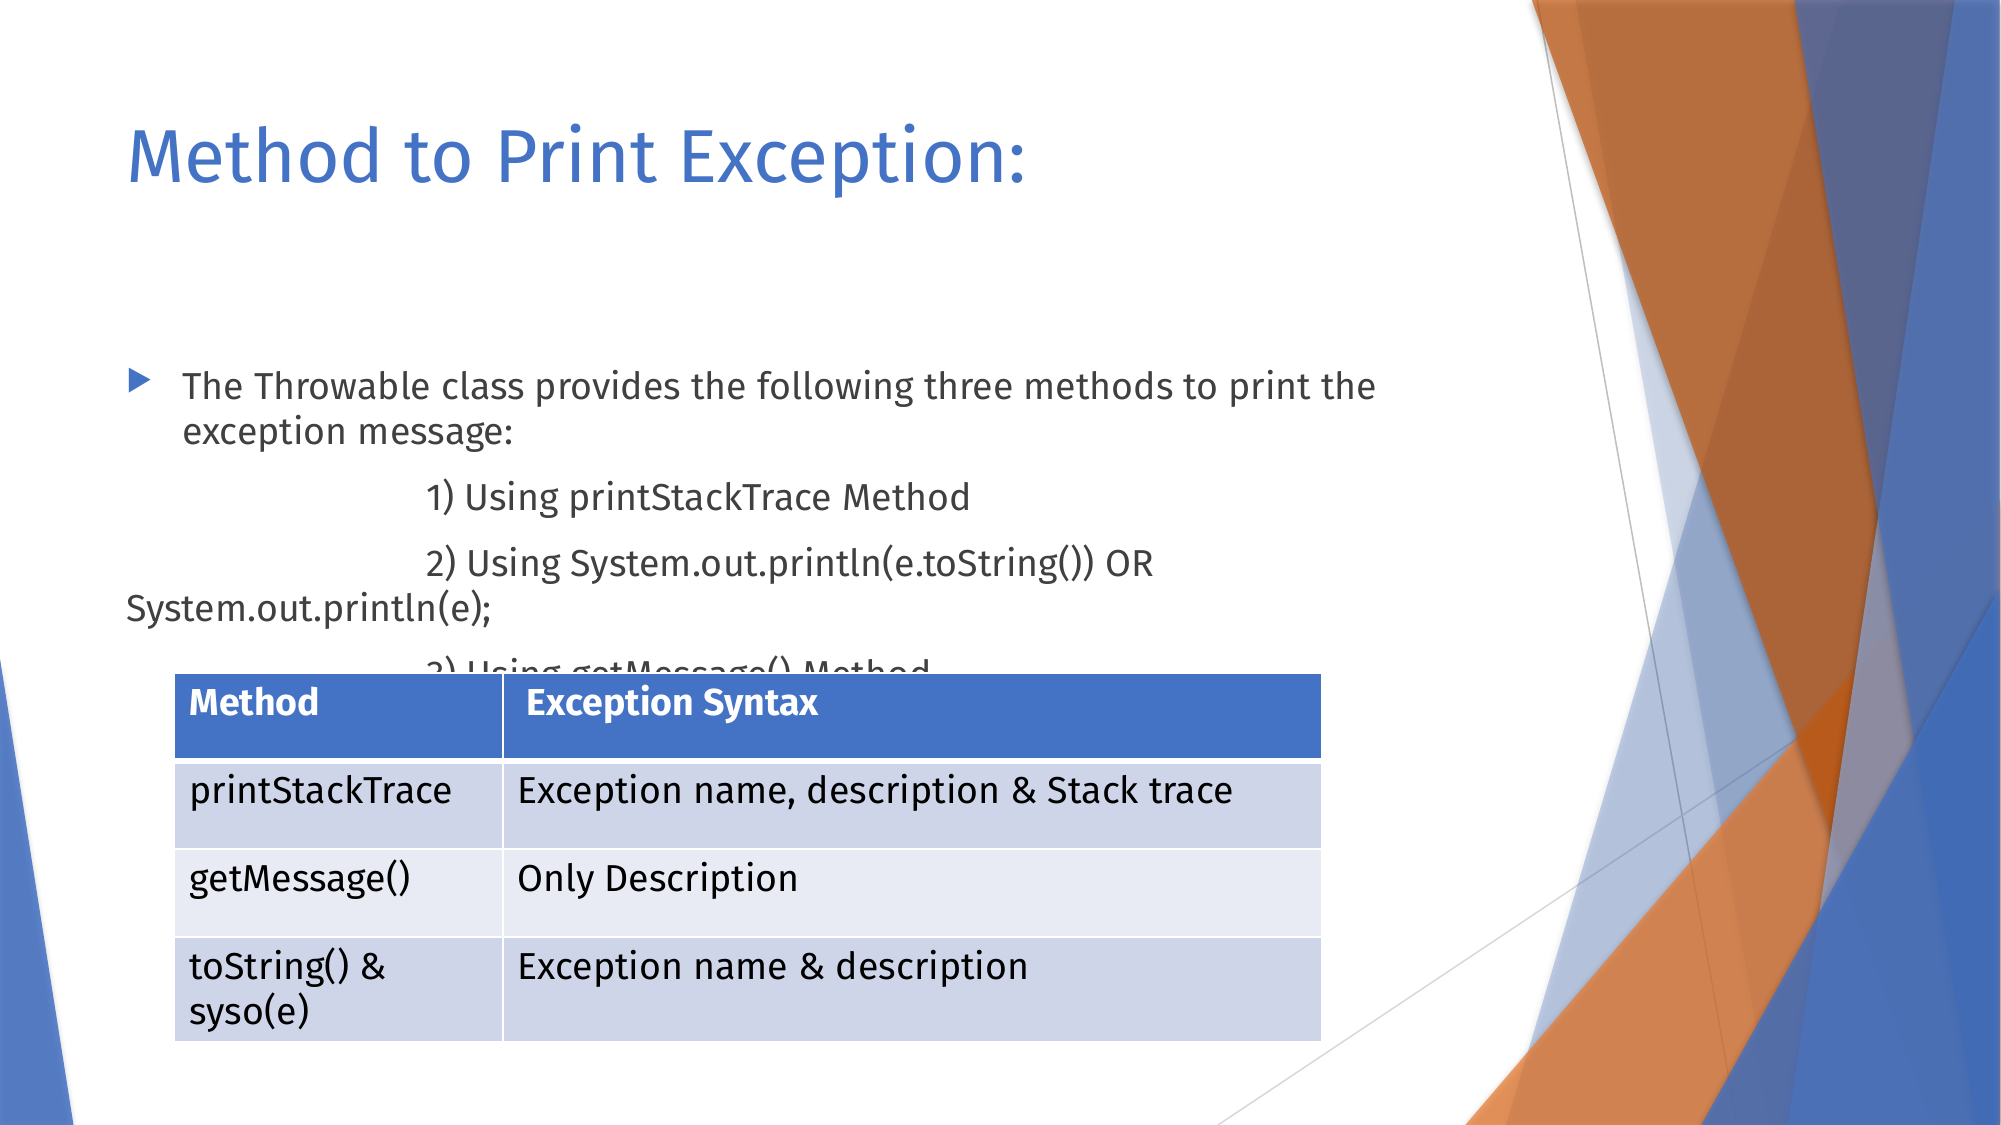

# Method to Print Exception:
The Throwable class provides the following three methods to print the exception message:
		1) Using printStackTrace Method
		2) Using System.out.println(e.toString()) OR System.out.println(e);
		3) Using getMessage() Method

| Method | Exception Syntax |
| --- | --- |
| printStackTrace | Exception name, description & Stack trace |
| getMessage() | Only Description |
| toString() & syso(e) | Exception name & description |